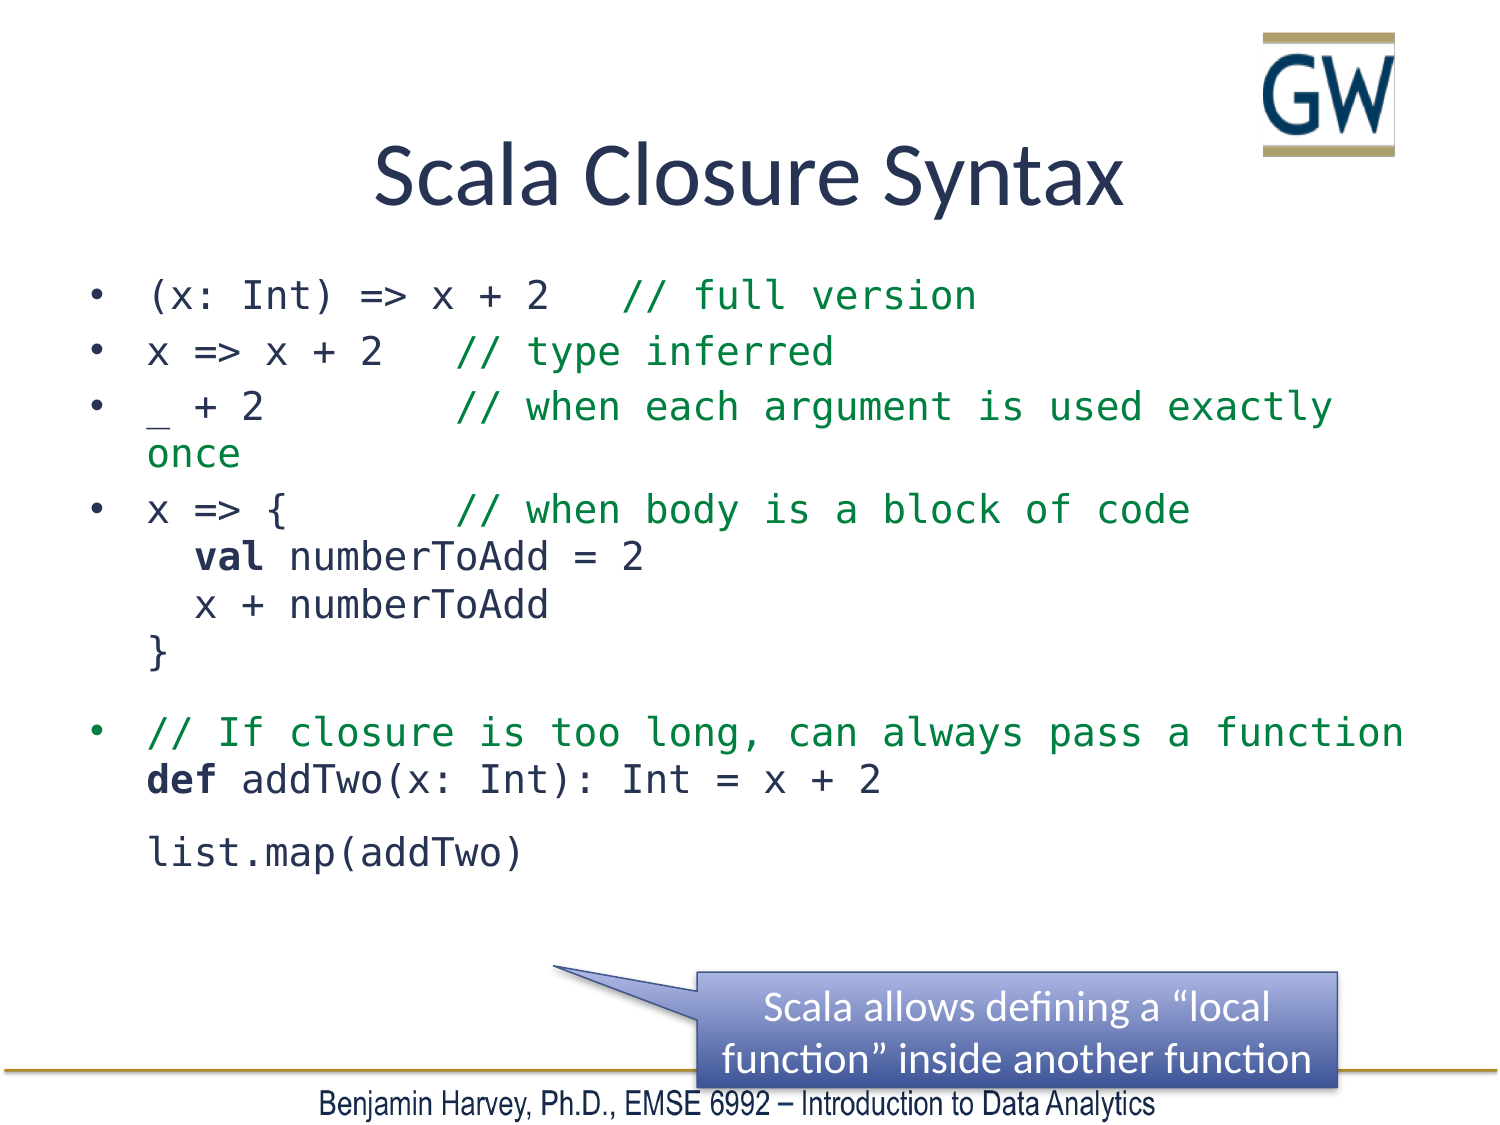

# Scala Closure Syntax
(x: Int) => x + 2   // full version
x => x + 2   // type inferred
_ + 2        // when each argument is used exactly once
x => {       // when body is a block of code
  val numberToAdd = 2
  x + numberToAdd
}
// If closure is too long, can always pass a function
def addTwo(x: Int): Int = x + 2
list.map(addTwo)
Scala allows defining a “local function” inside another function